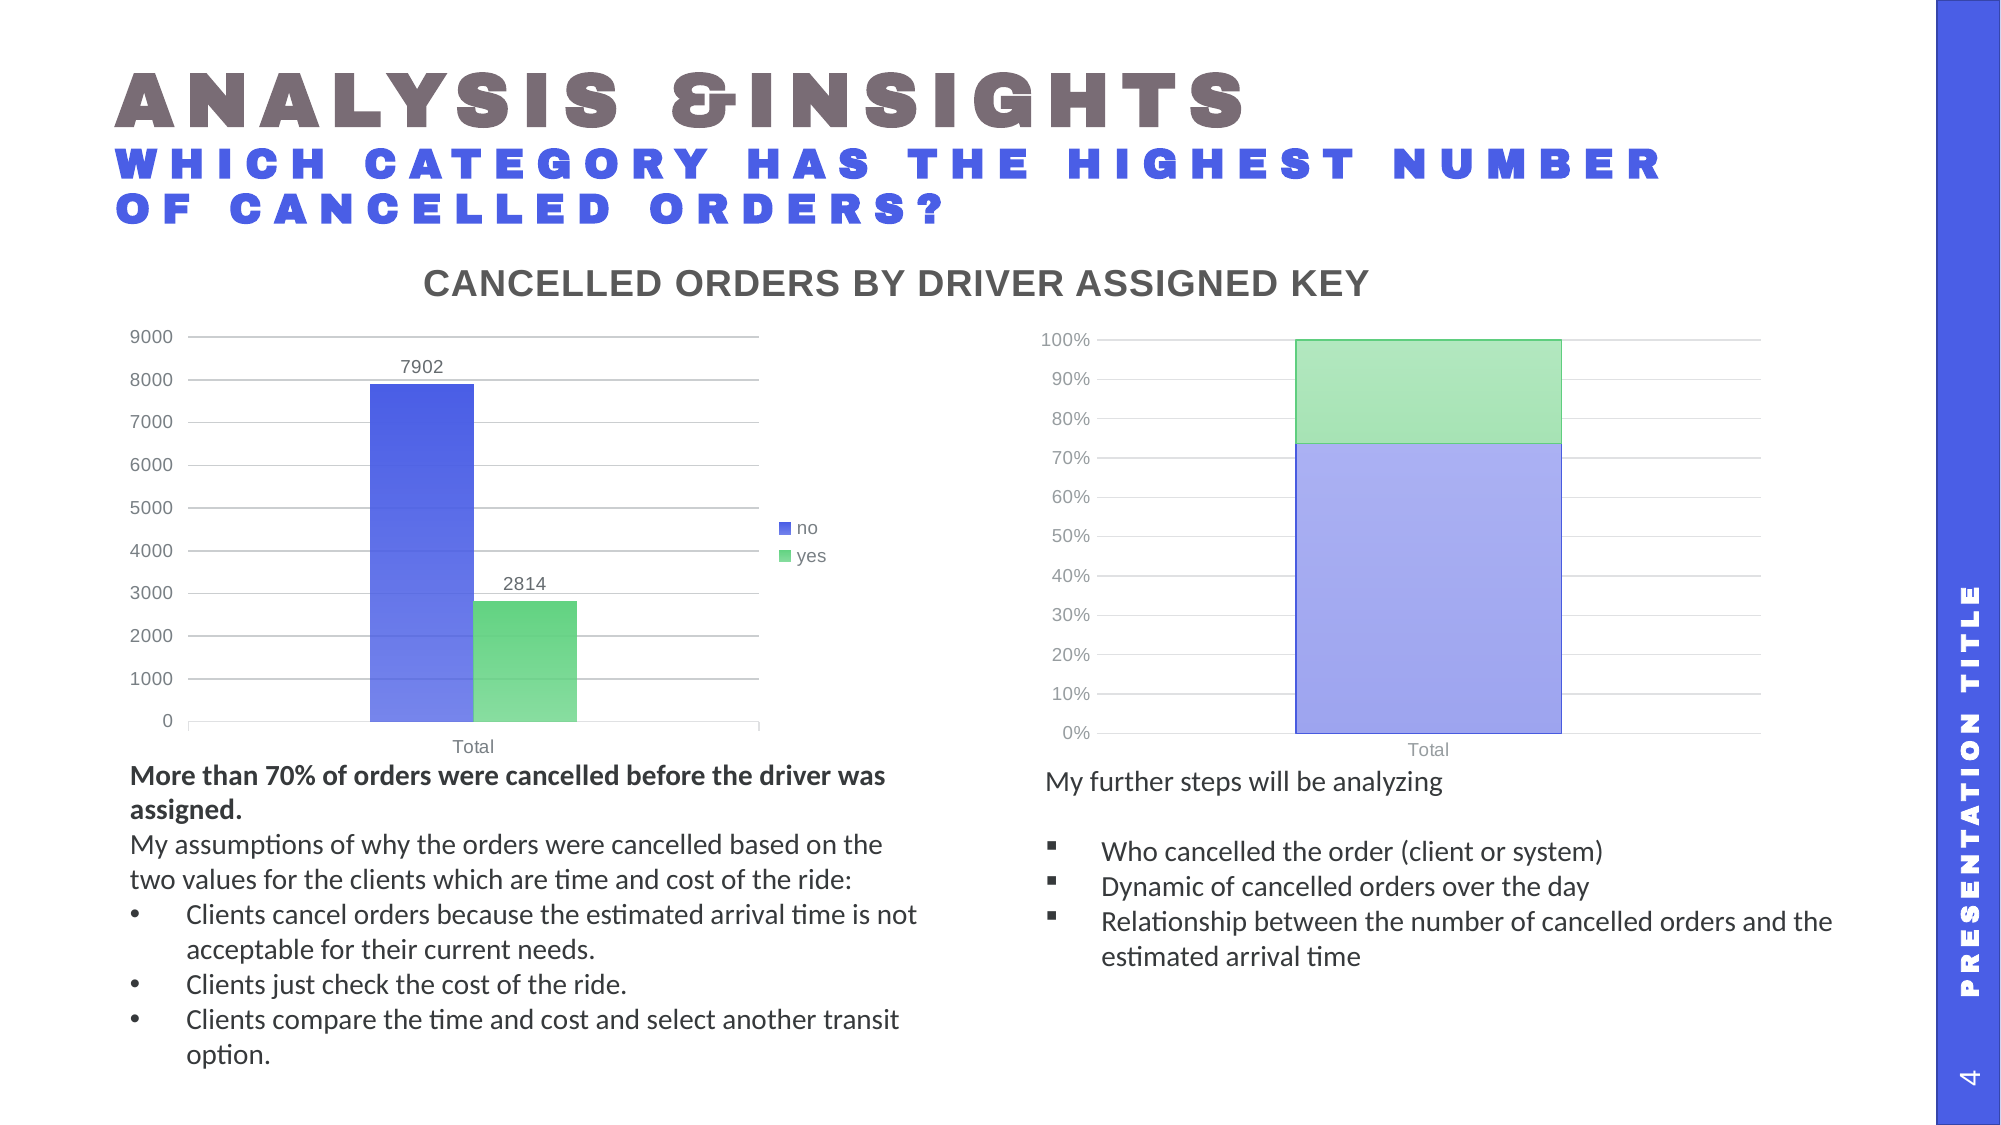

# Analysis &insights which category has the highest number of cancelled orders?
cancelled orders by driver assigned key

### Chart

| Category | no | yes |
|---|---|---|
| Total | 7902.0 | 2814.0 |

### Chart

| Category | no | yes |
|---|---|---|
| Total | 7902.0 | 2814.0 |
Presentation Title
More than 70% of orders were cancelled before the driver was assigned.
My assumptions of why the orders were cancelled based on the two values for the clients which are time and cost of the ride:
Clients cancel orders because the estimated arrival time is not acceptable for their current needs.
Clients just check the cost of the ride.
Clients compare the time and cost and select another transit option.
My further steps will be analyzing

Who cancelled the order (client or system)
Dynamic of cancelled orders over the day
Relationship between the number of cancelled orders and the estimated arrival time

4